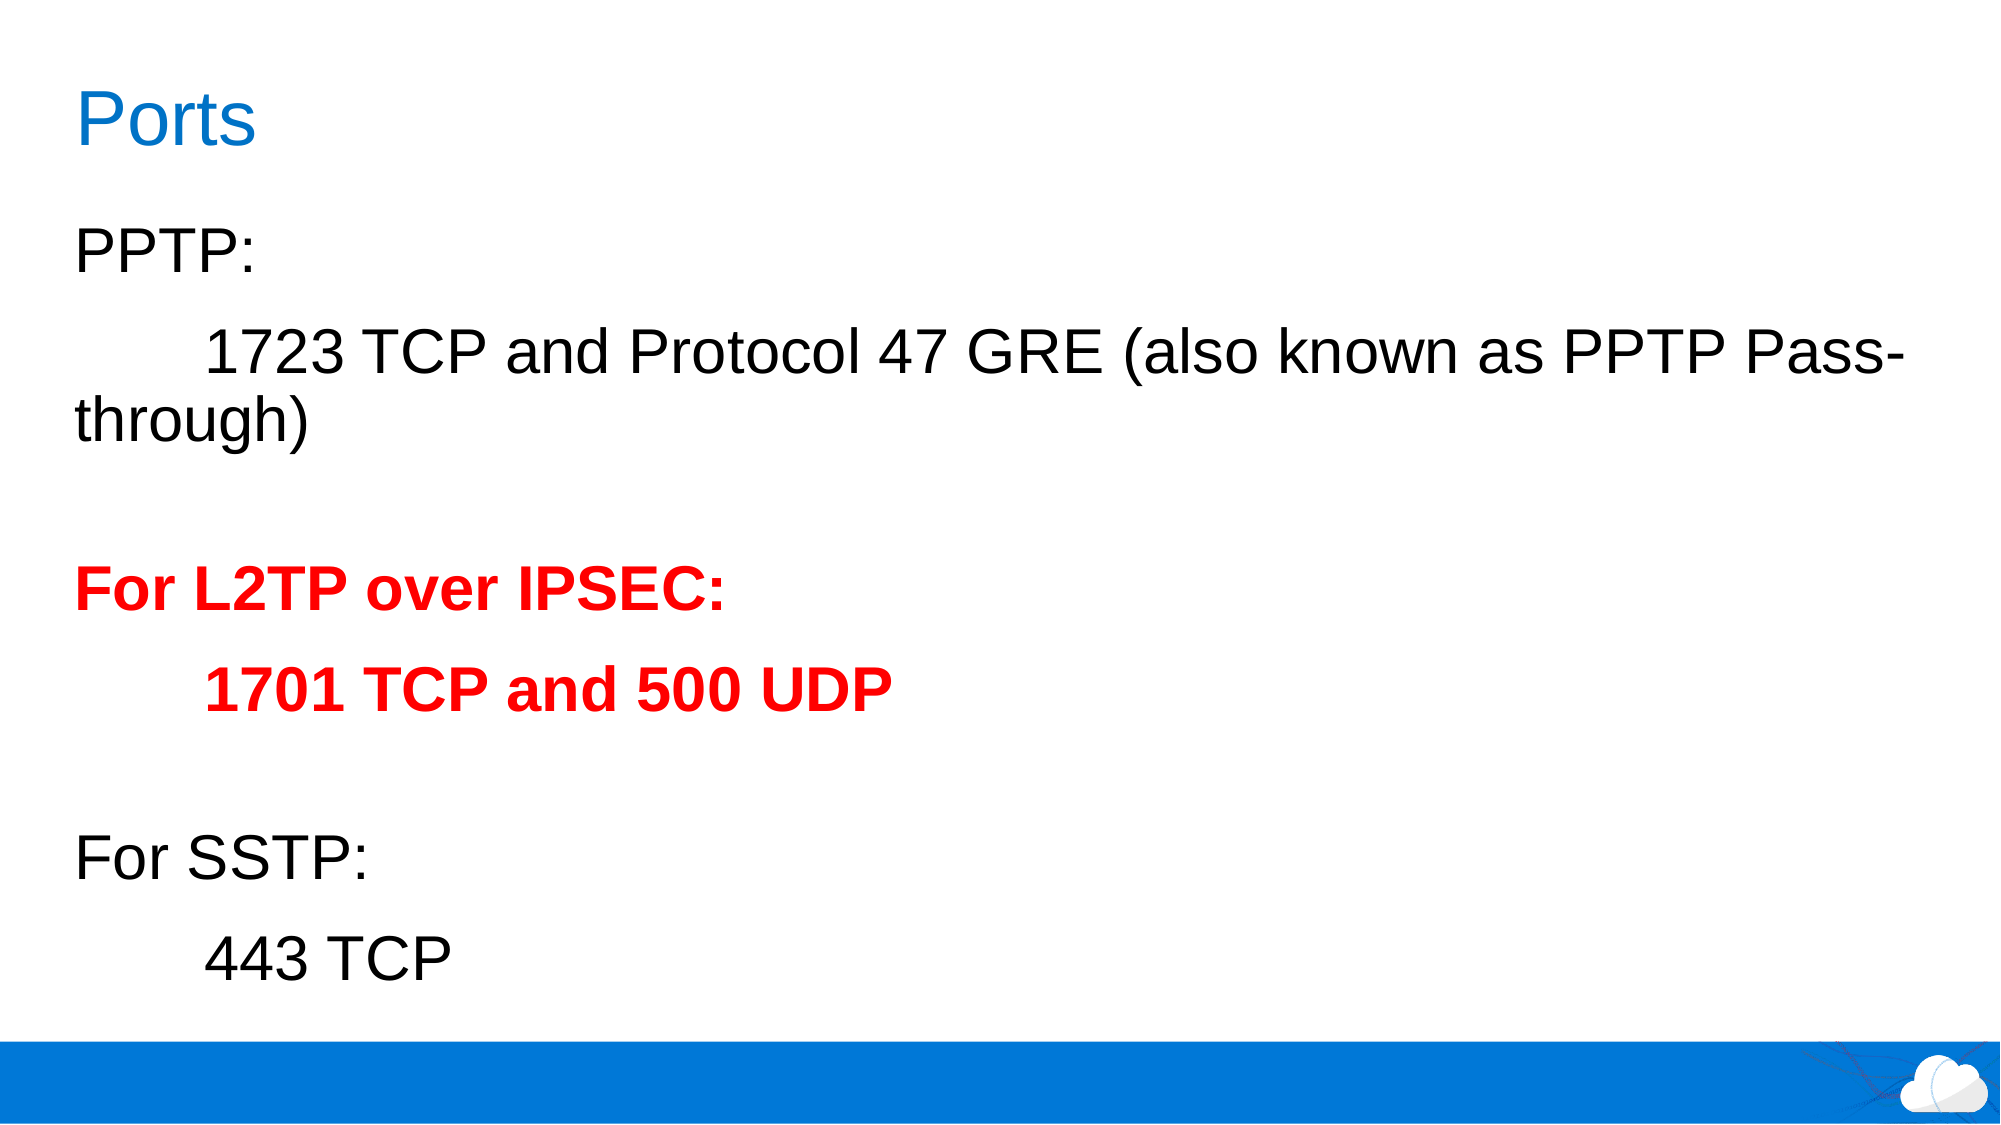

# Ports
PPTP:
	1723 TCP and Protocol 47 GRE (also known as PPTP Pass-through)
For L2TP over IPSEC:
	1701 TCP and 500 UDP
For SSTP:
	443 TCP